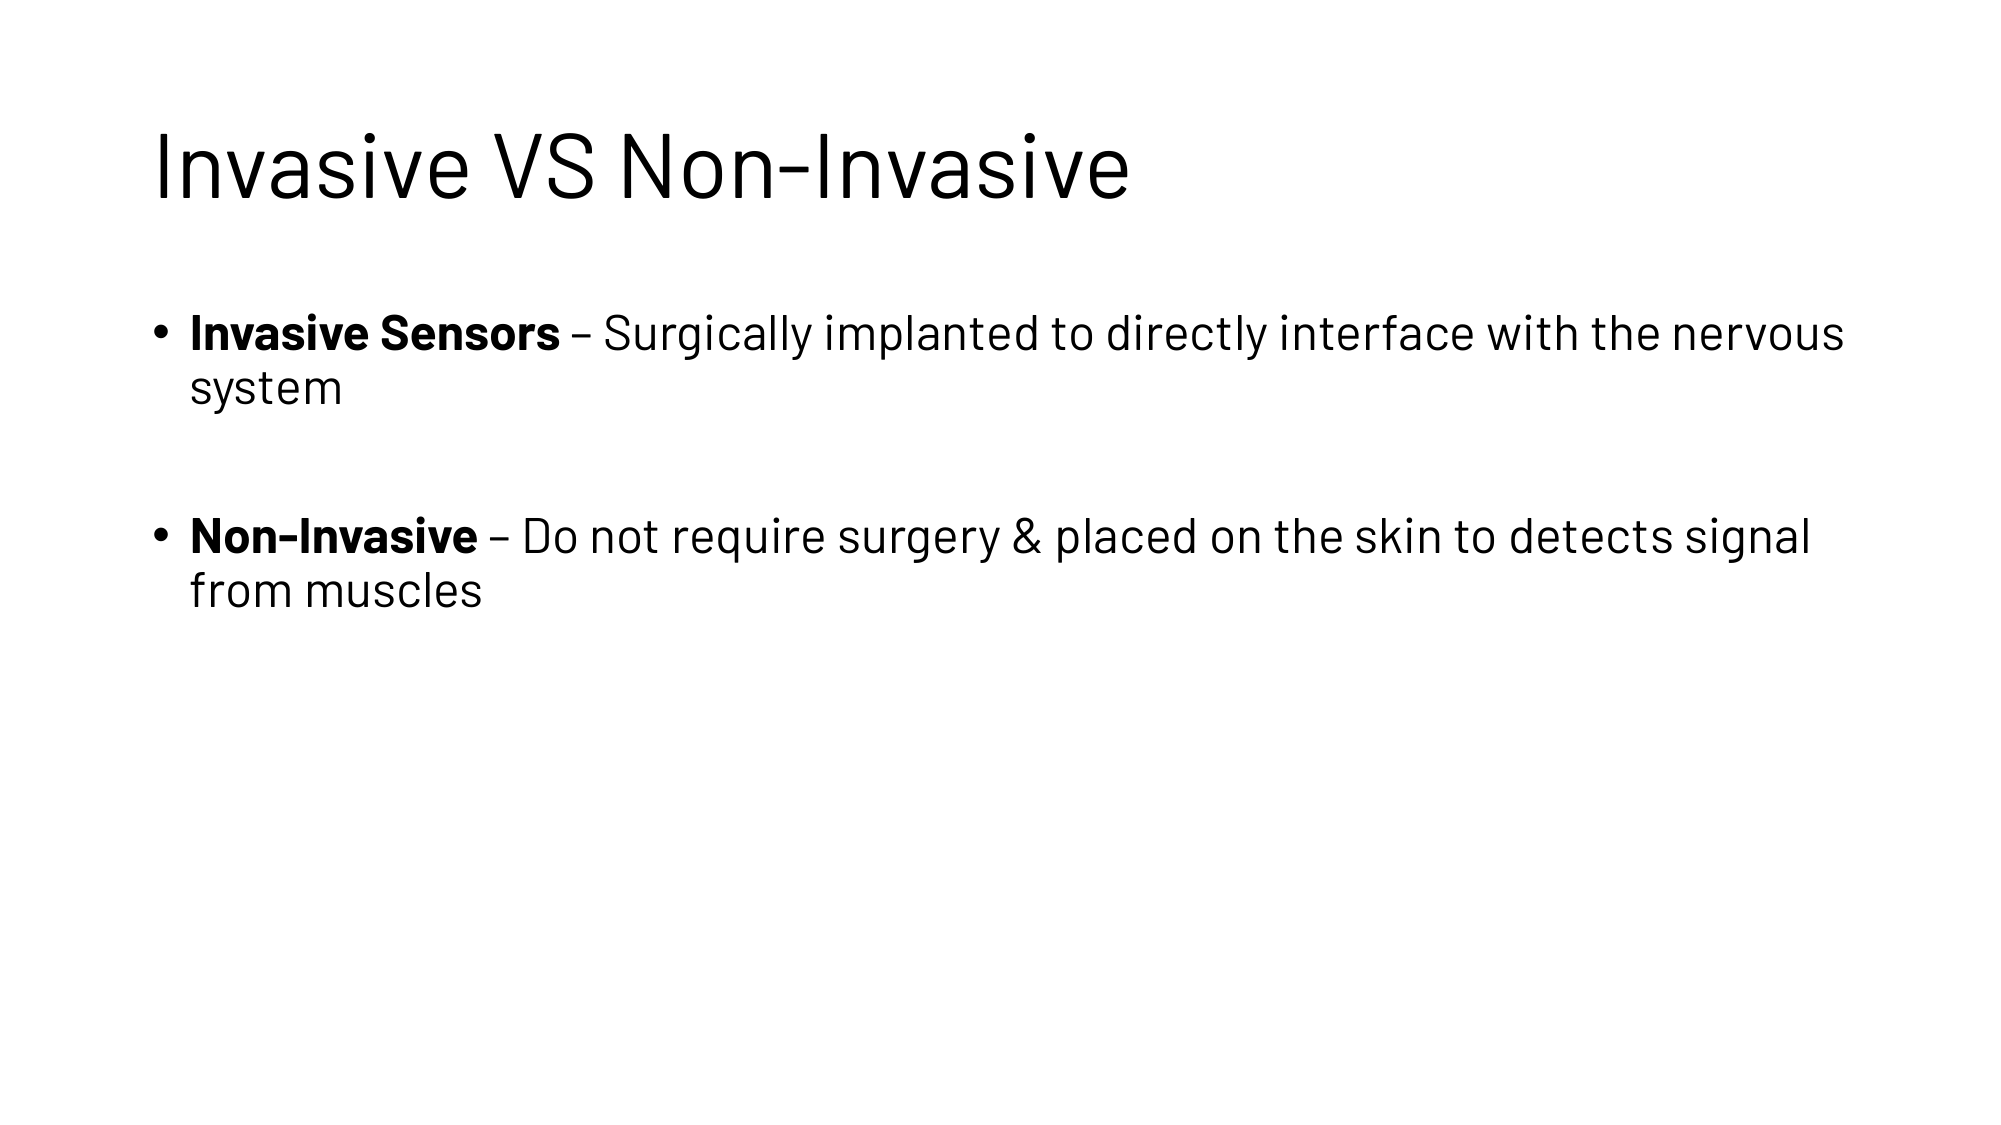

# Invasive VS Non-Invasive
Invasive Sensors – Surgically implanted to directly interface with the nervous system

Non-Invasive – Do not require surgery & placed on the skin to detects signal from muscles